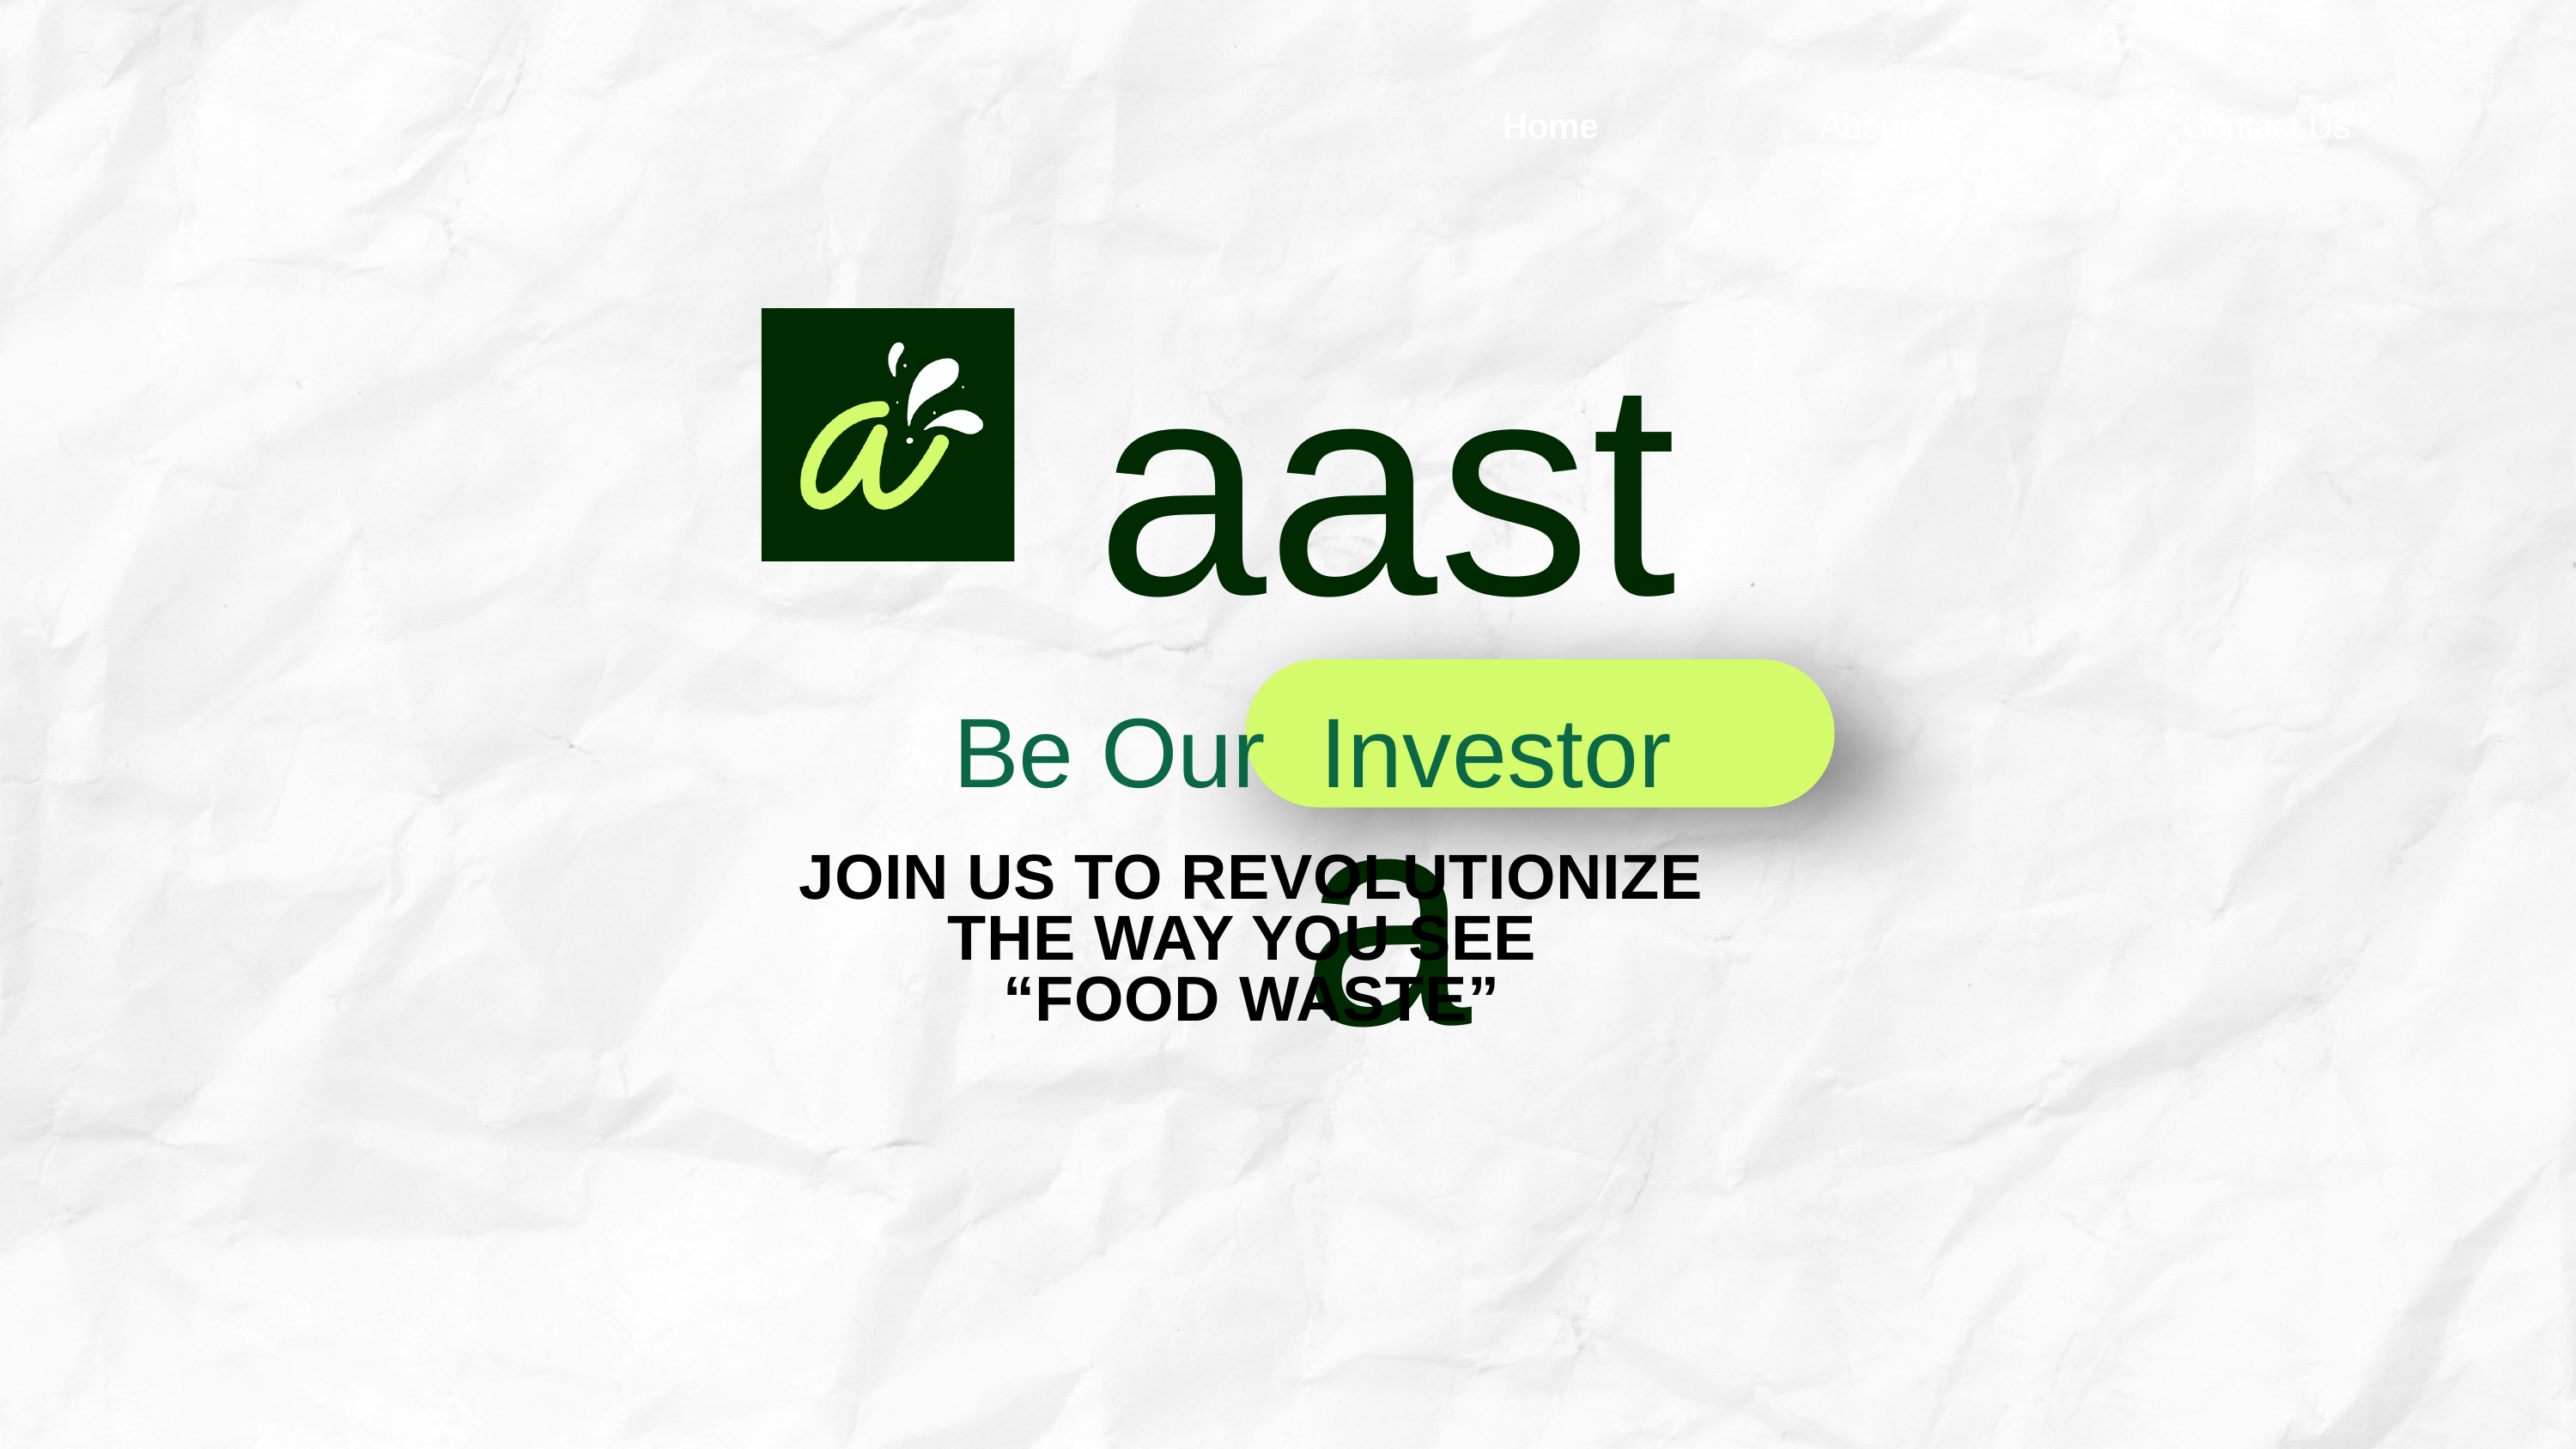

Home
About Us
Contact Us
aasta

Be Our  Investor
JOIN US TO REVOLUTIONIZE
THE WAY YOU SEE
“FOOD WASTE”